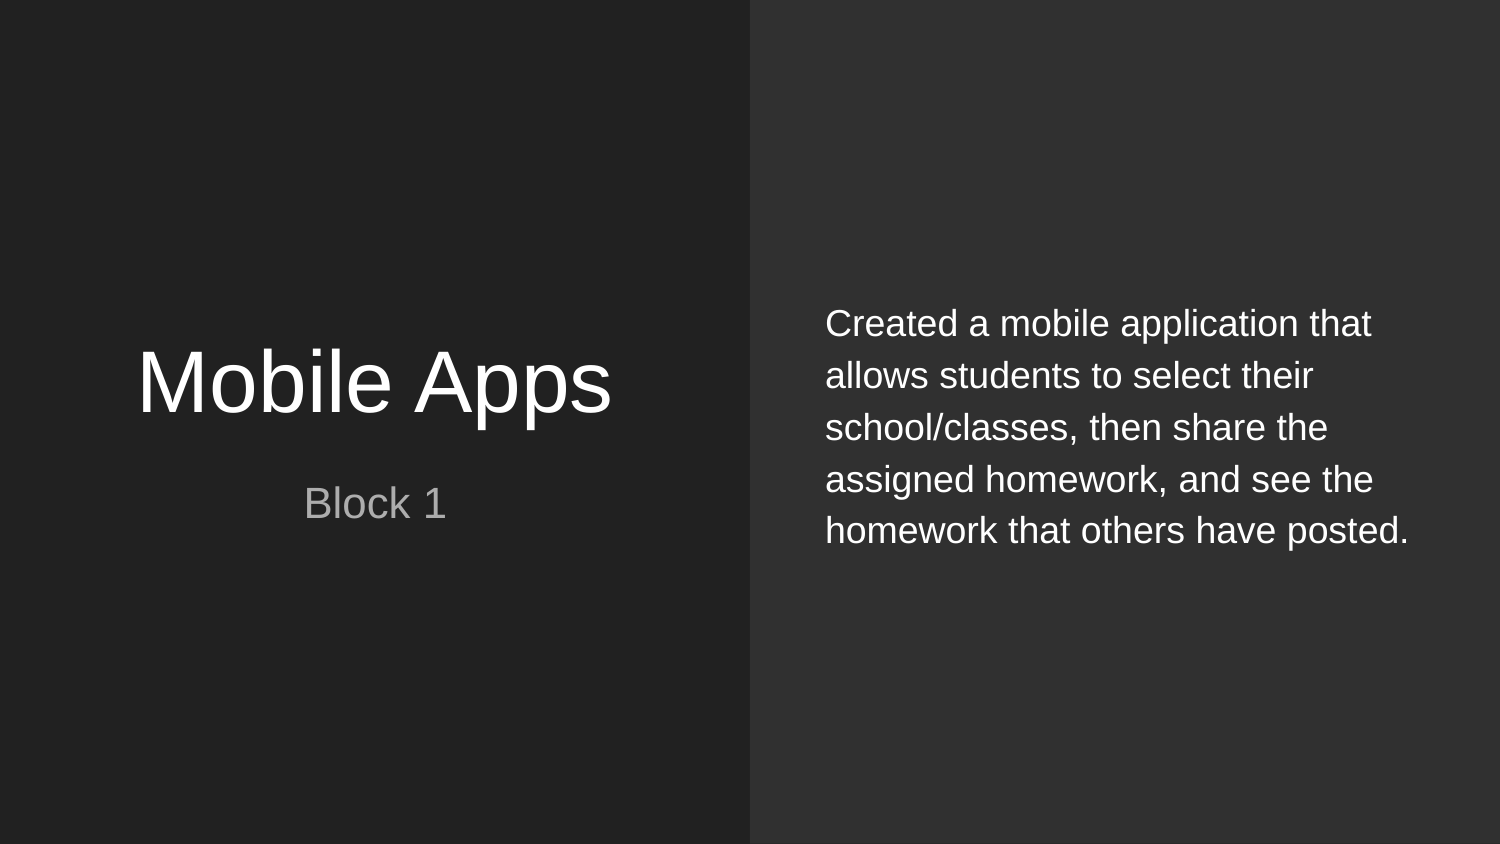

Created a mobile application that allows students to select their school/classes, then share the assigned homework, and see the homework that others have posted.
# Mobile Apps
Block 1